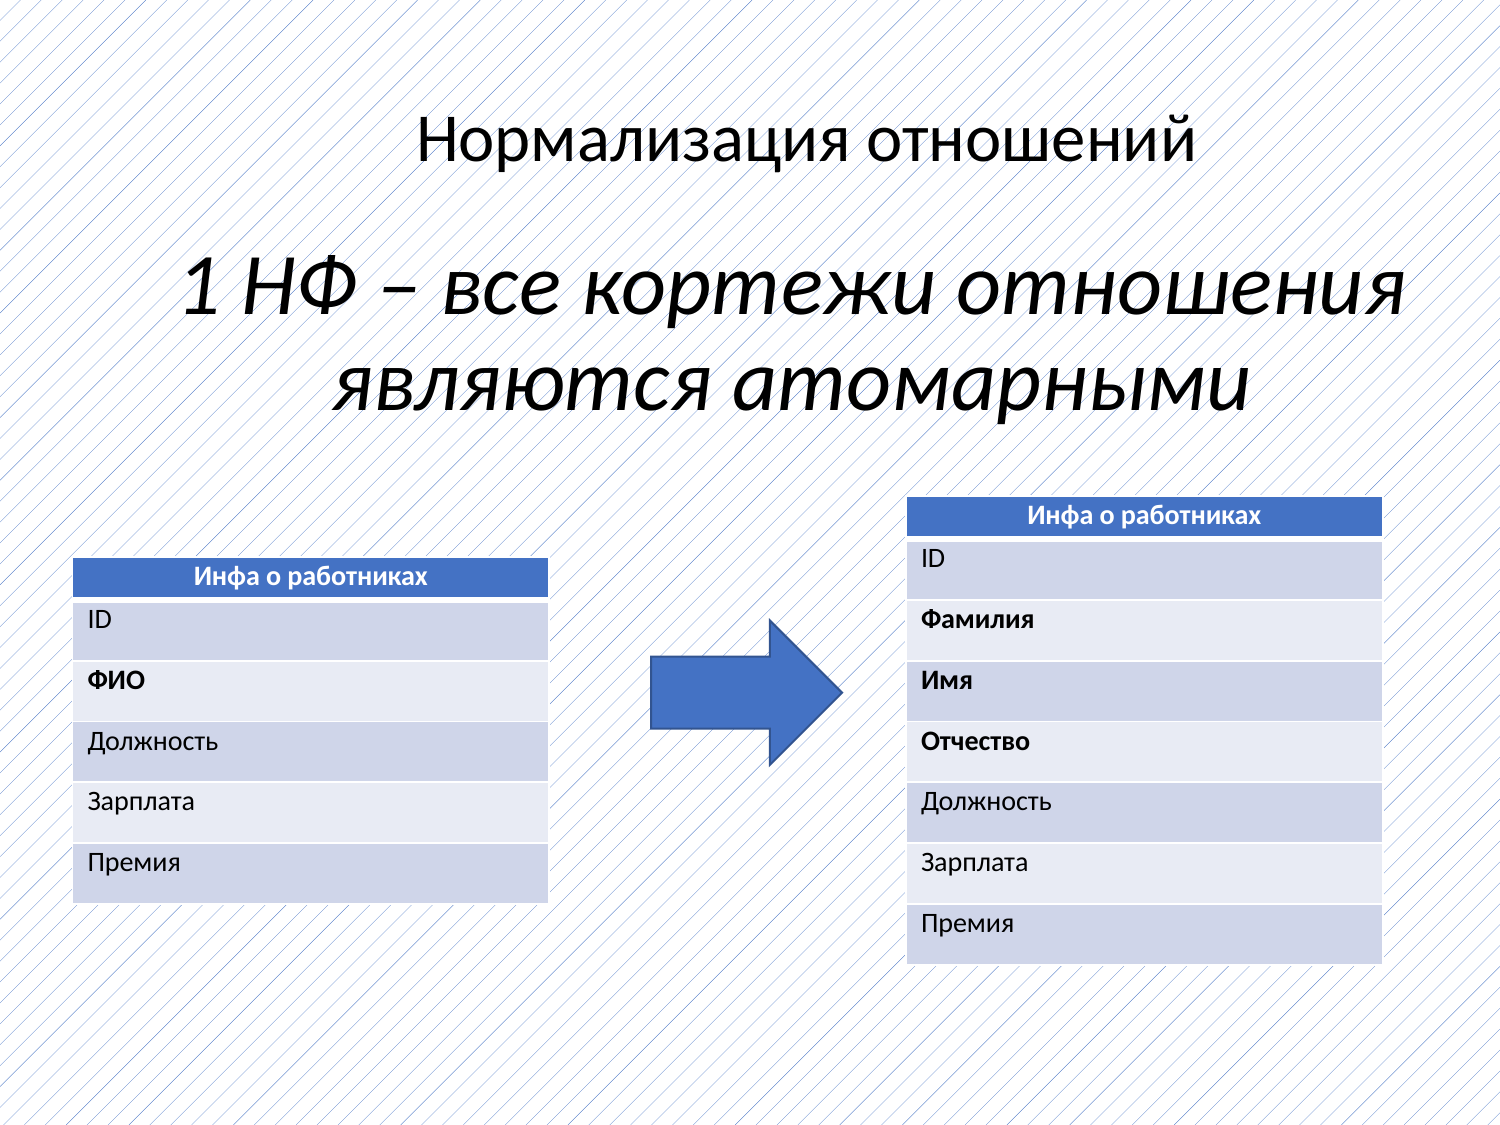

# Нормализация отношений
1 НФ – все кортежи отношения являются атомарными
| Инфа о работниках |
| --- |
| ID |
| Фамилия |
| Имя |
| Отчество |
| Должность |
| Зарплата |
| Премия |
| Инфа о работниках |
| --- |
| ID |
| ФИО |
| Должность |
| Зарплата |
| Премия |